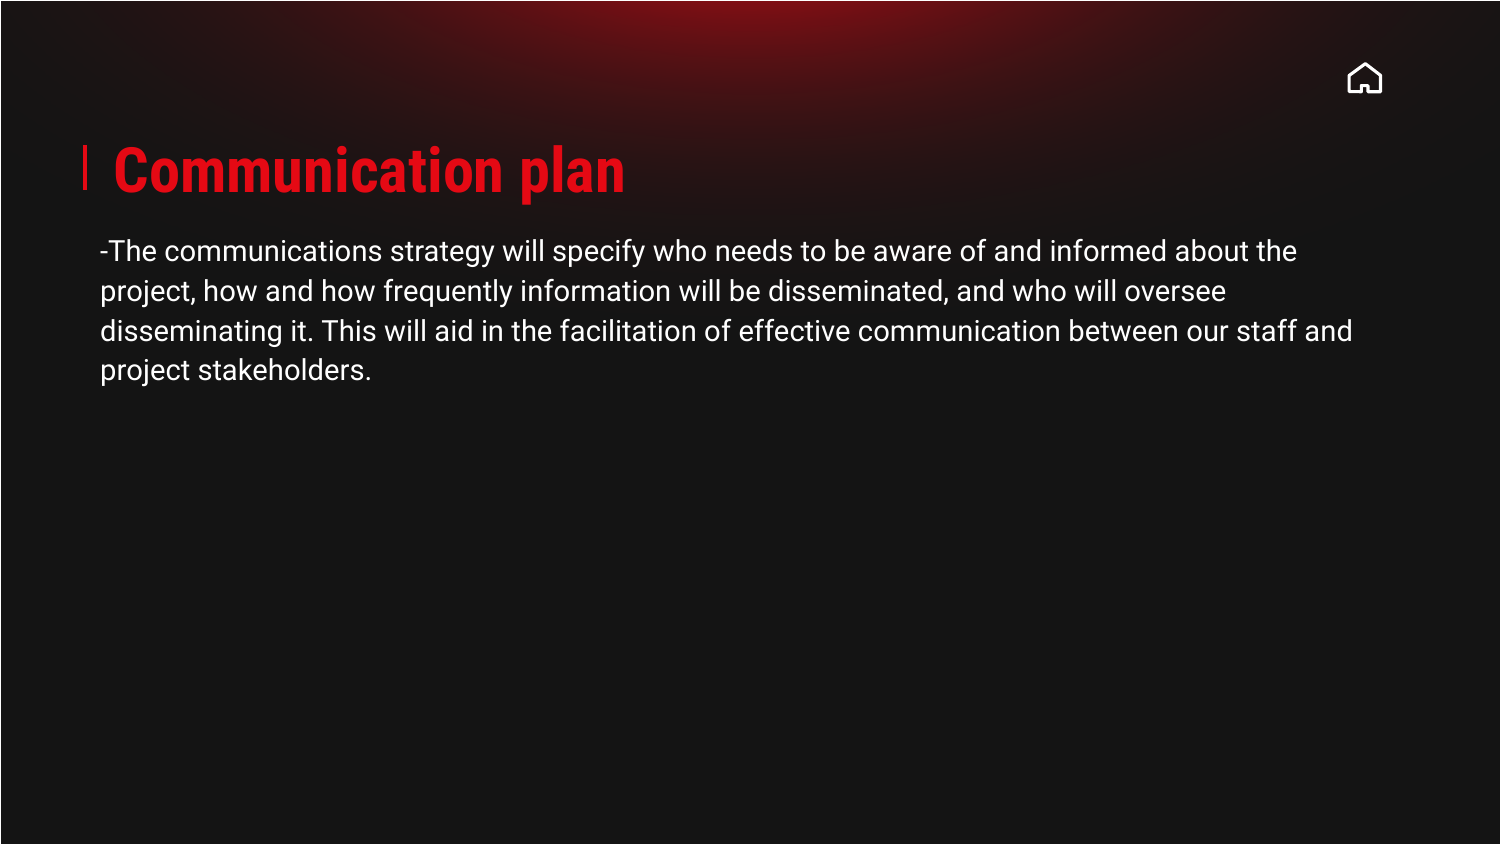

# Communication plan
-The communications strategy will specify who needs to be aware of and informed about the project, how and how frequently information will be disseminated, and who will oversee disseminating it. This will aid in the facilitation of effective communication between our staff and project stakeholders.